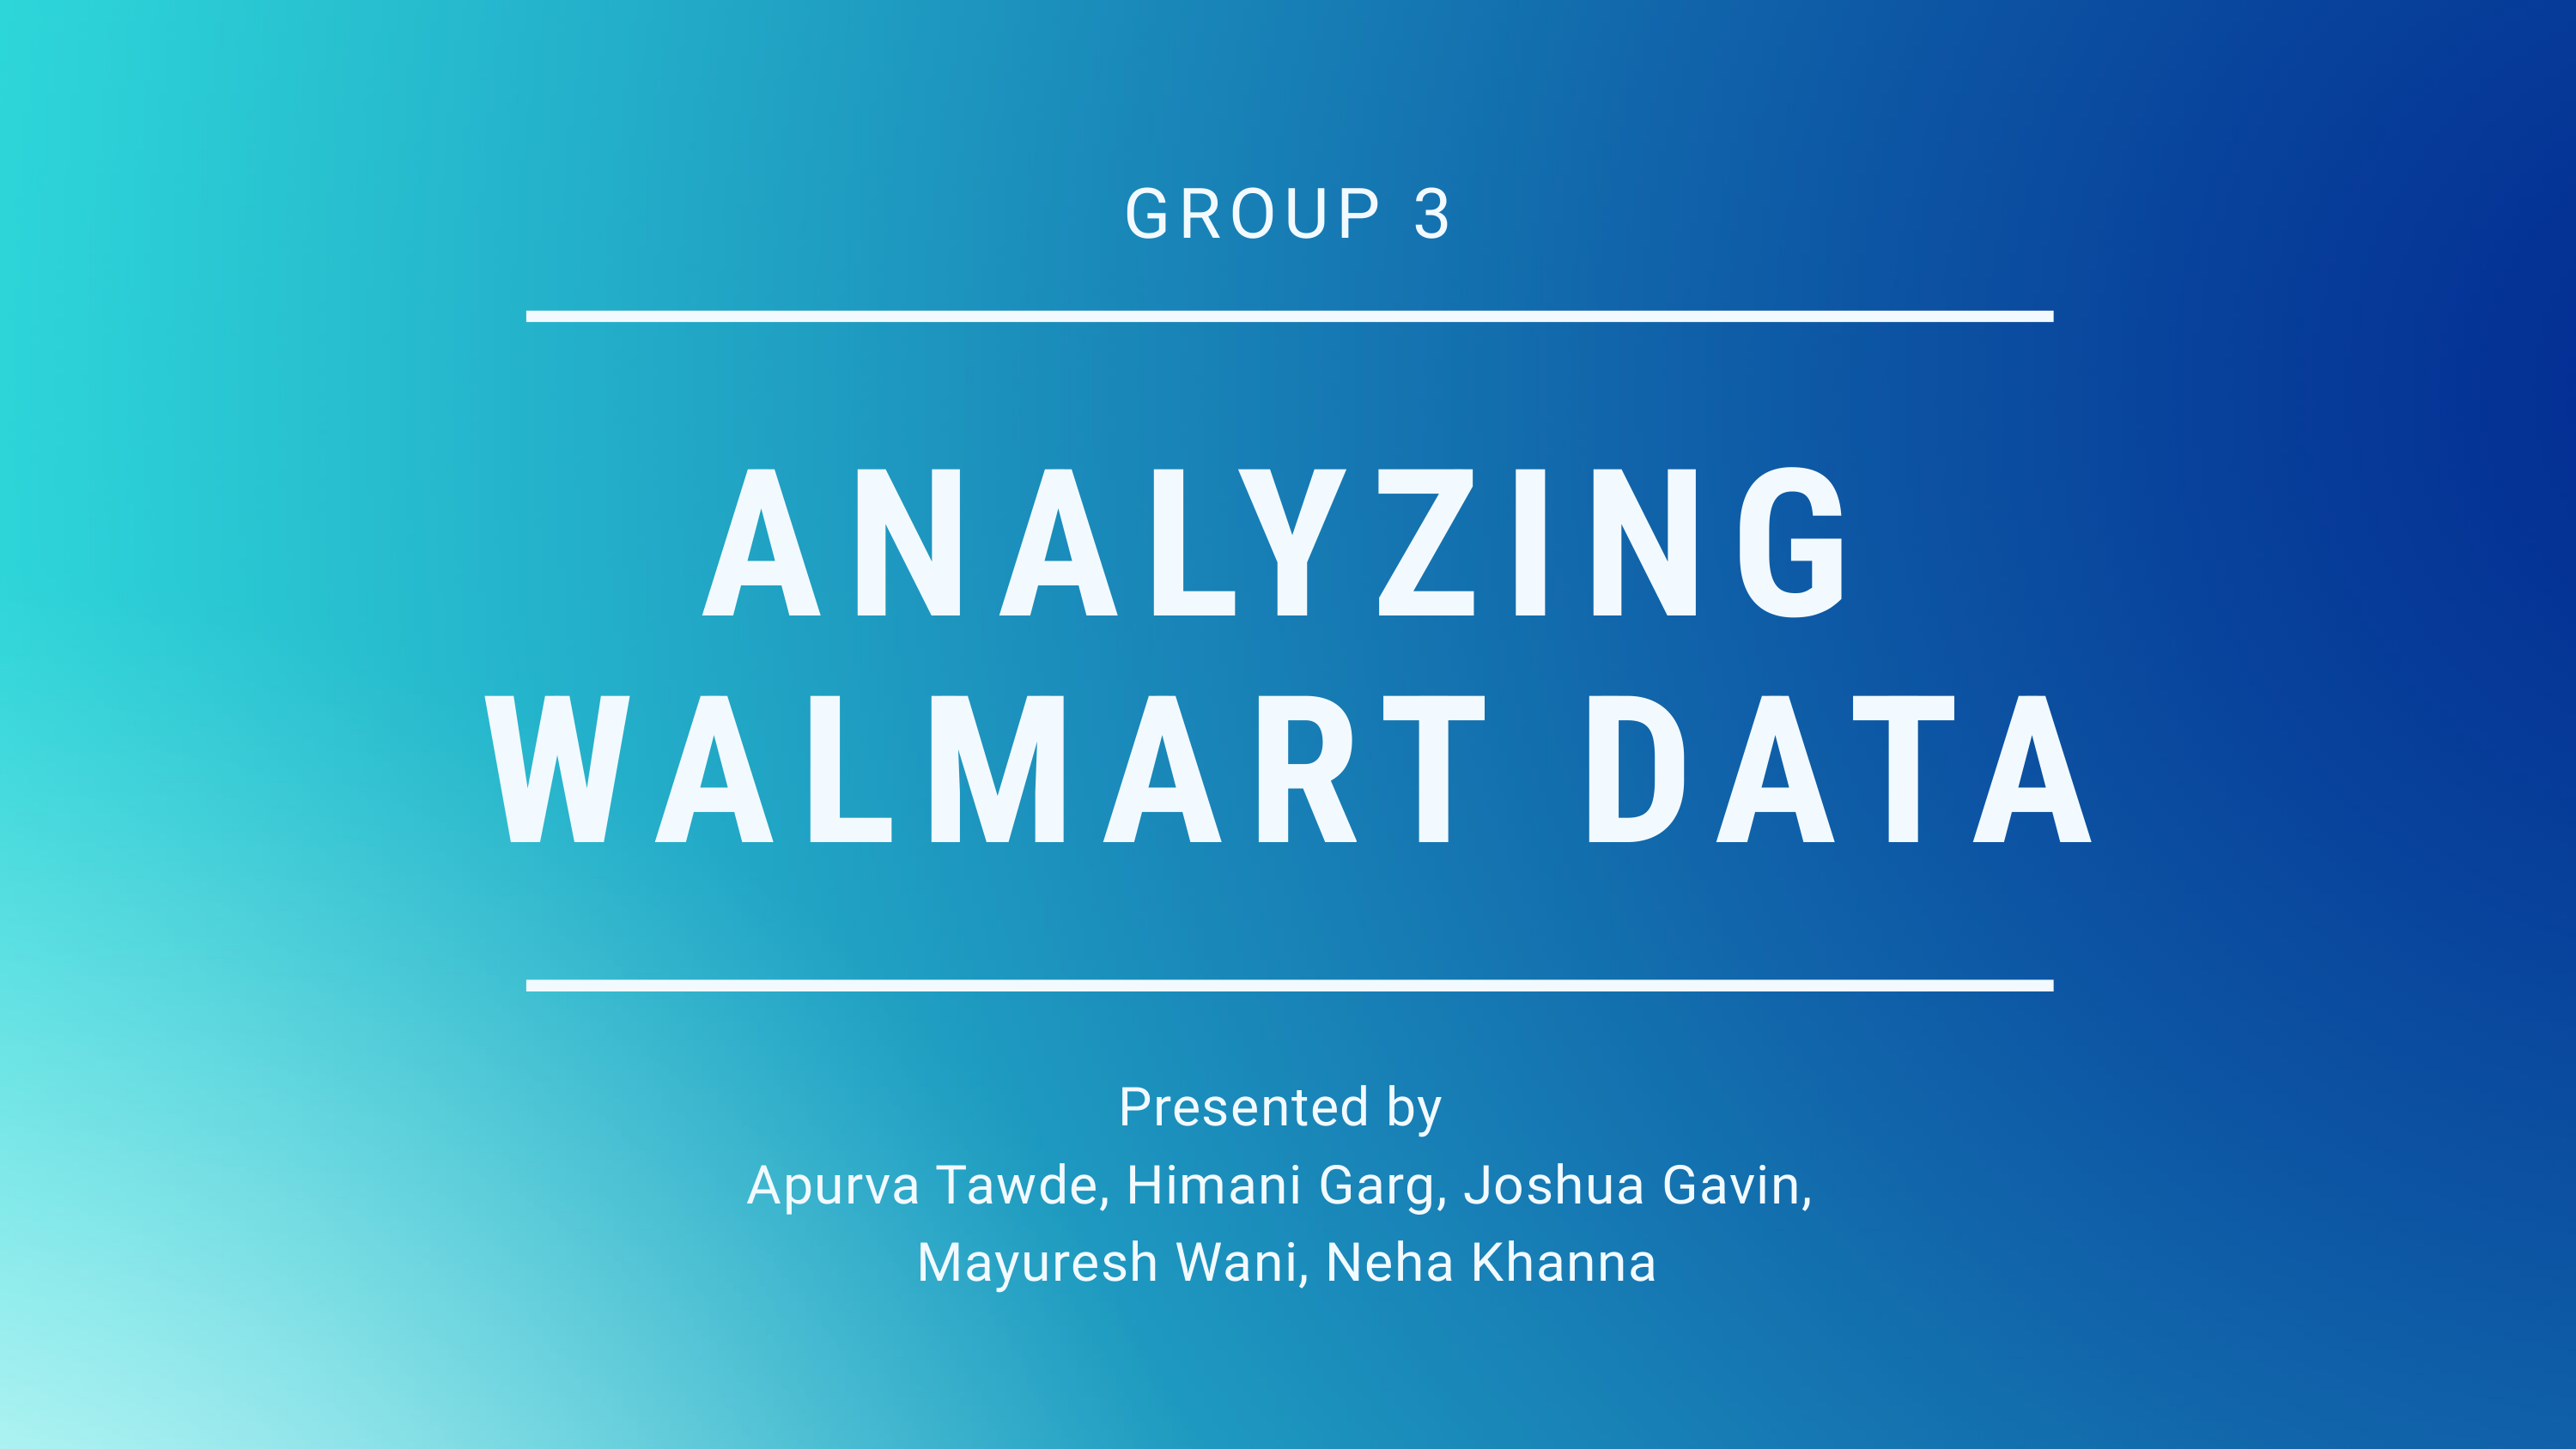

GROUP 3

ANALYZING WALMART DATA

Presented by
Apurva Tawde, Himani Garg, Joshua Gavin,
Mayuresh Wani, Neha Khanna